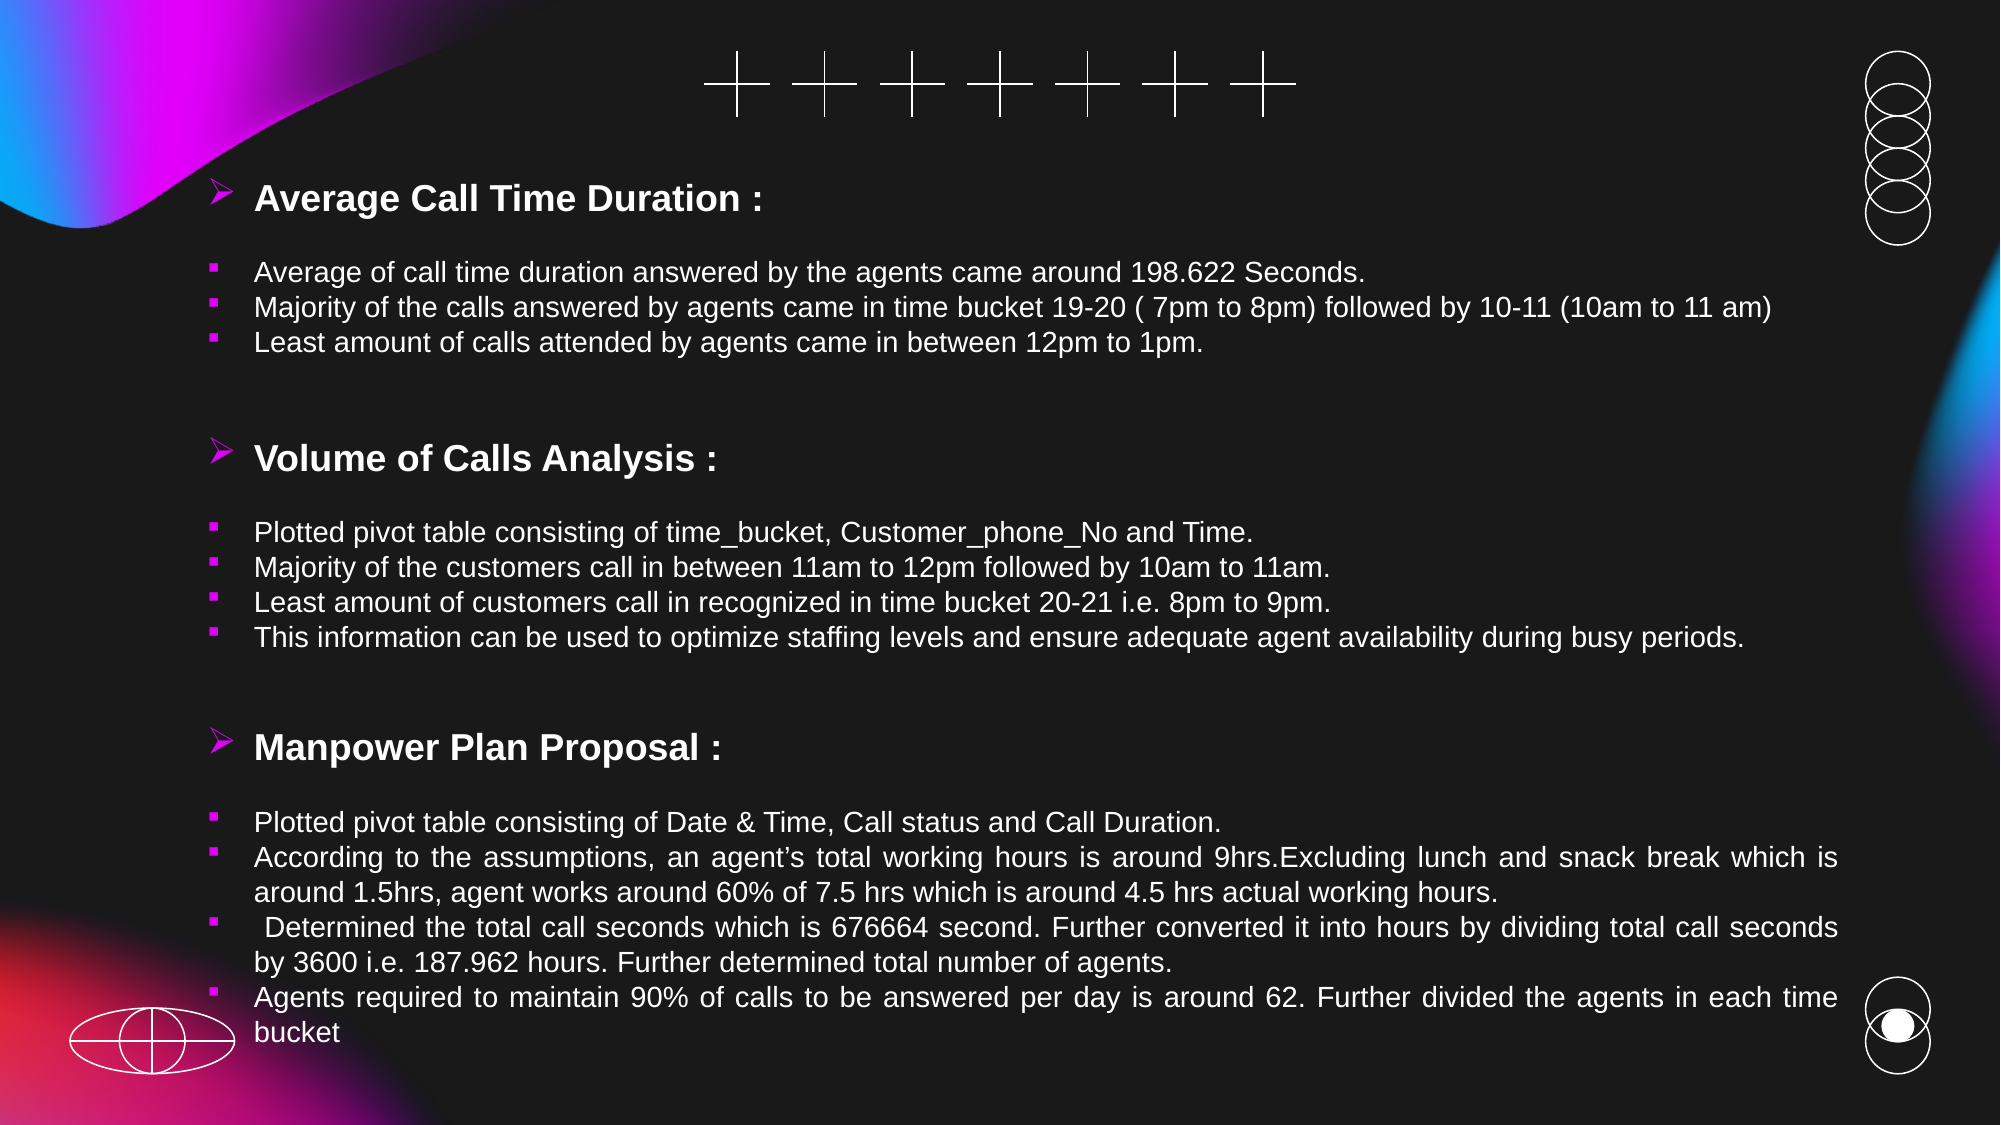

Average Call Time Duration :

Average of call time duration answered by the agents came around 198.622 Seconds.
Majority of the calls answered by agents came in time bucket 19-20 ( 7pm to 8pm) followed by 10-11 (10am to 11 am)
Least amount of calls attended by agents came in between 12pm to 1pm.

Volume of Calls Analysis :

Plotted pivot table consisting of time_bucket, Customer_phone_No and Time.
Majority of the customers call in between 11am to 12pm followed by 10am to 11am.
Least amount of customers call in recognized in time bucket 20-21 i.e. 8pm to 9pm.
This information can be used to optimize staffing levels and ensure adequate agent availability during busy periods.

Manpower Plan Proposal :

Plotted pivot table consisting of Date & Time, Call status and Call Duration.
According to the assumptions, an agent’s total working hours is around 9hrs.Excluding lunch and snack break which is around 1.5hrs, agent works around 60% of 7.5 hrs which is around 4.5 hrs actual working hours.
 Determined the total call seconds which is 676664 second. Further converted it into hours by dividing total call seconds by 3600 i.e. 187.962 hours. Further determined total number of agents.
Agents required to maintain 90% of calls to be answered per day is around 62. Further divided the agents in each time bucket